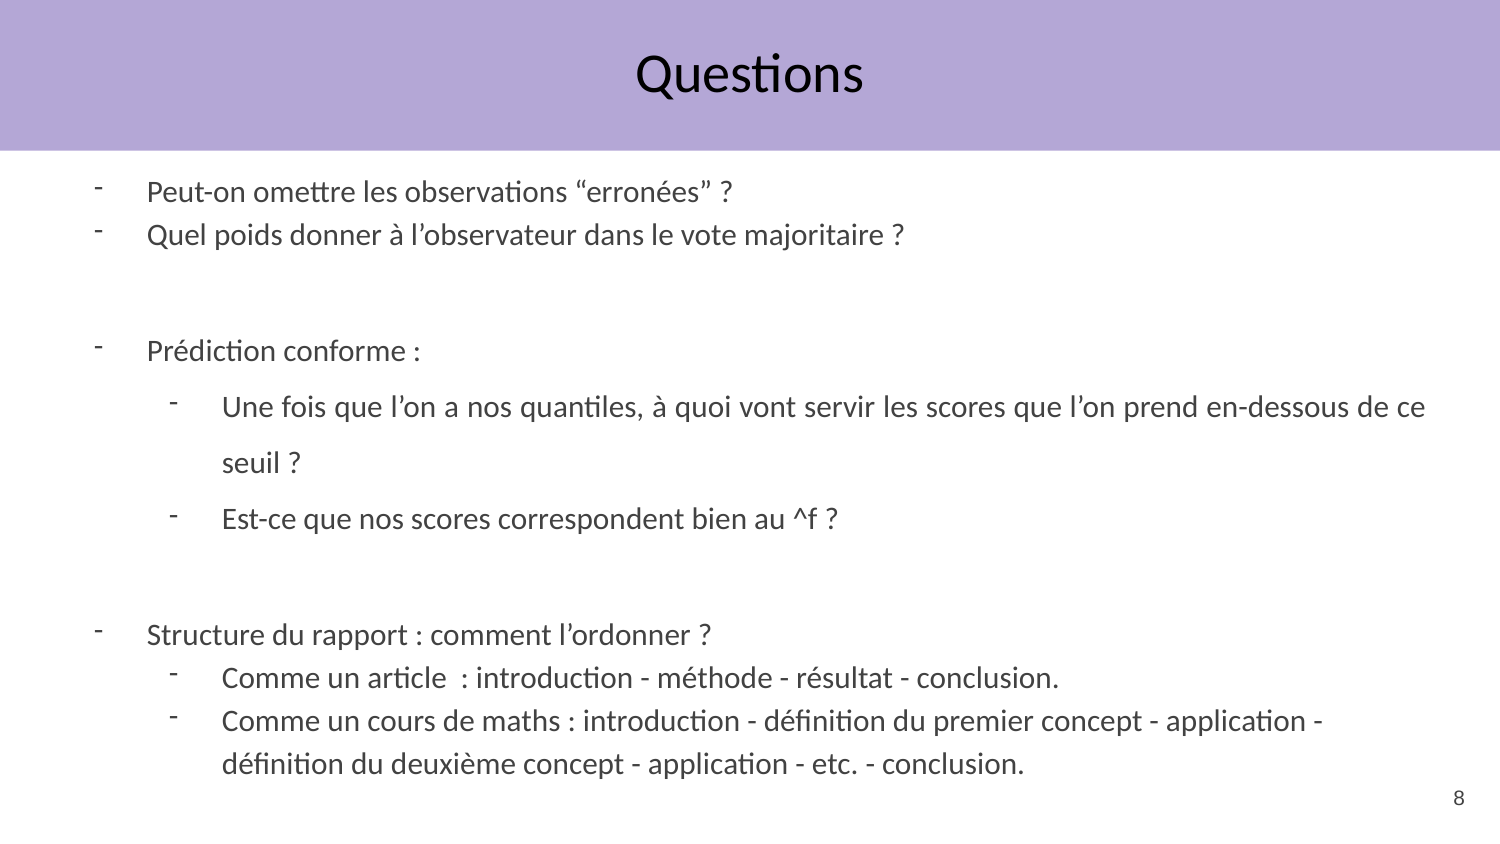

# Questions
Peut-on omettre les observations “erronées” ?
Quel poids donner à l’observateur dans le vote majoritaire ?

Prédiction conforme :
Une fois que l’on a nos quantiles, à quoi vont servir les scores que l’on prend en-dessous de ce seuil ?
Est-ce que nos scores correspondent bien au ^f ?

Structure du rapport : comment l’ordonner ?
Comme un article  : introduction - méthode - résultat - conclusion.
Comme un cours de maths : introduction - définition du premier concept - application - définition du deuxième concept - application - etc. - conclusion.

8